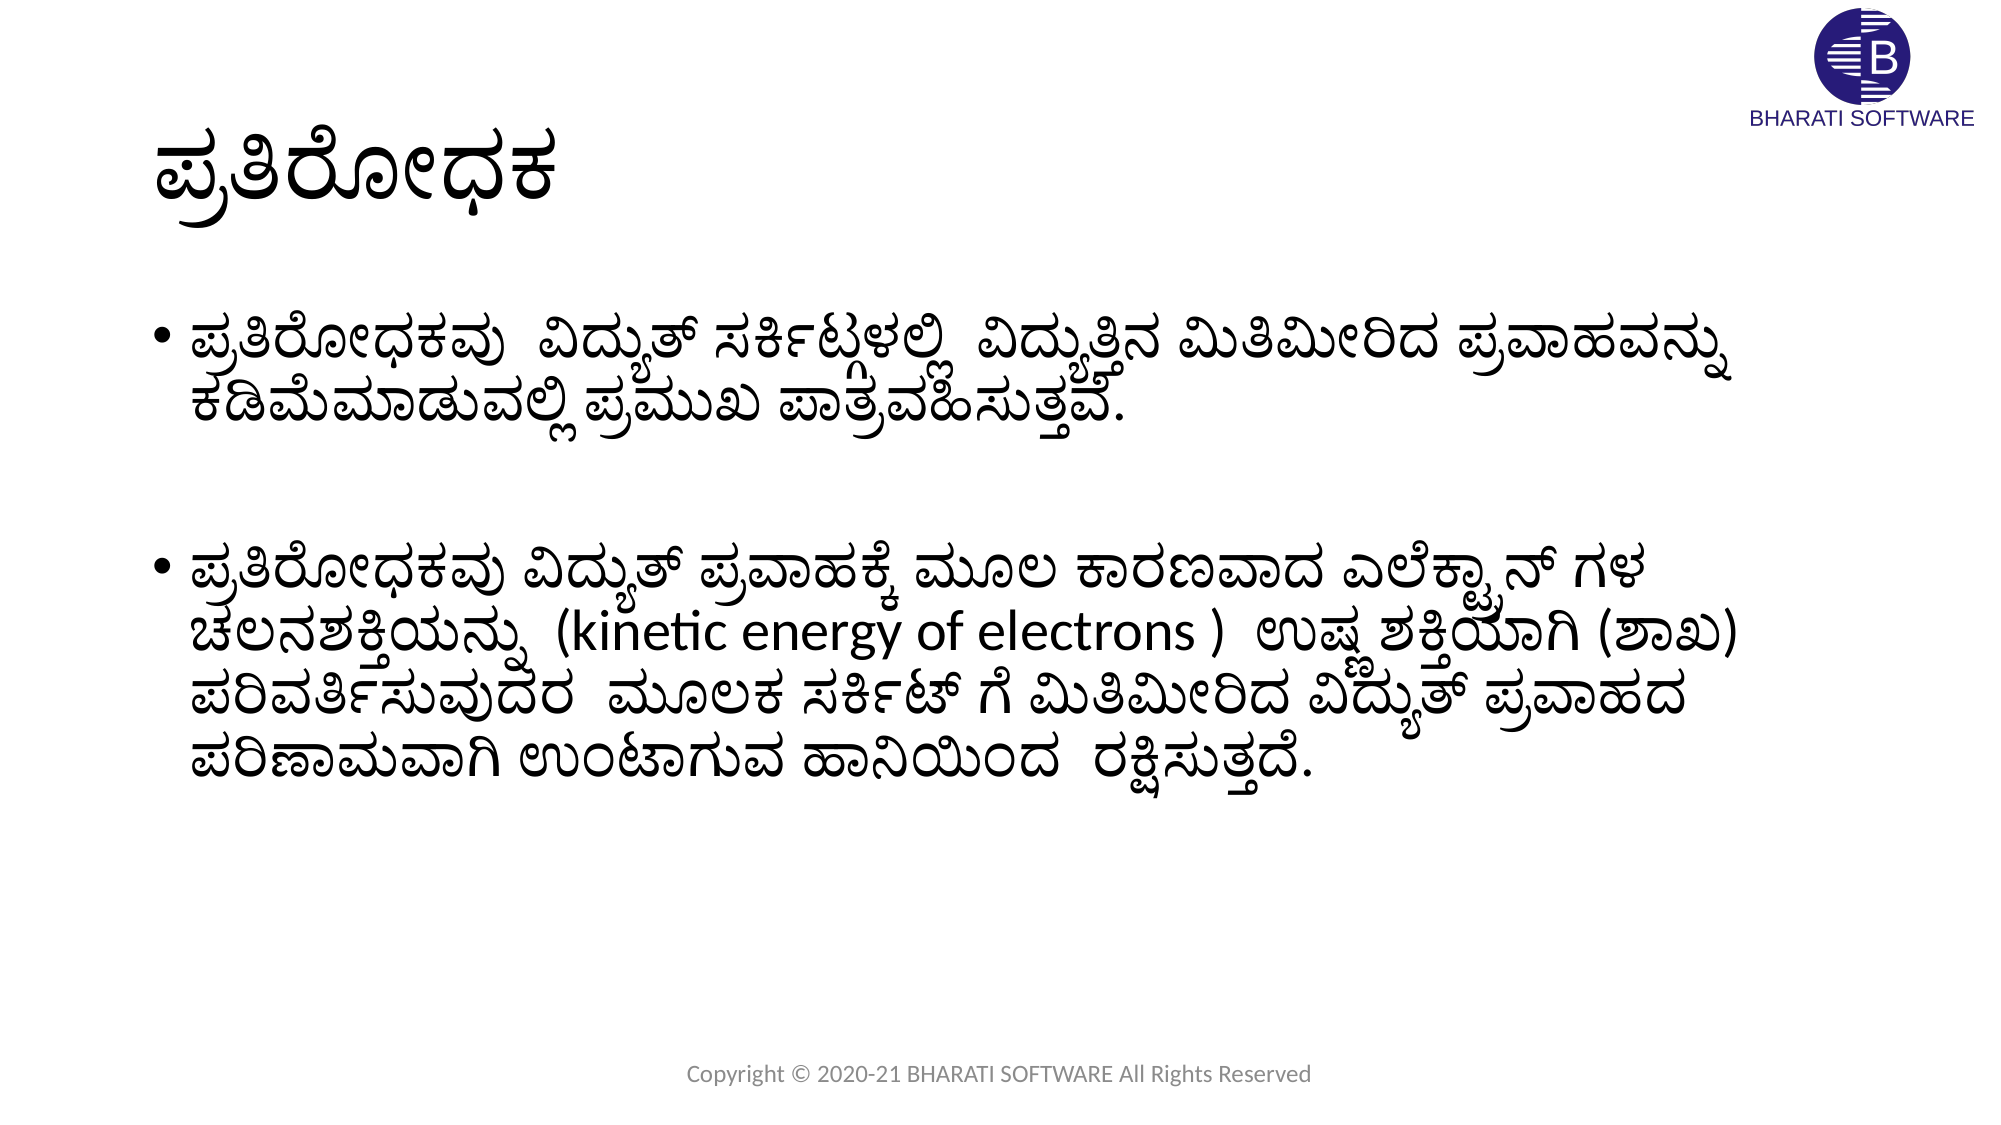

# ಪ್ರತಿರೋಧಕ
ಪ್ರತಿರೋಧಕವು  ವಿದ್ಯುತ್ ಸರ್ಕಿಟ್ಗಳಲ್ಲಿ  ವಿದ್ಯುತ್ತಿನ ಮಿತಿಮೀರಿದ ಪ್ರವಾಹವನ್ನು ಕಡಿಮೆಮಾಡುವಲ್ಲಿ ಪ್ರಮುಖ ಪಾತ್ರವಹಿಸುತ್ತವೆ.

ಪ್ರತಿರೋಧಕವು ವಿದ್ಯುತ್ ಪ್ರವಾಹಕ್ಕೆ ಮೂಲ ಕಾರಣವಾದ ಎಲೆಕ್ಟ್ರಾನ್ ಗಳ ಚಲನಶಕ್ತಿಯನ್ನು  (kinetic energy of electrons )  ಉಷ್ಣ ಶಕ್ತಿಯಾಗಿ (ಶಾಖ) ಪರಿವರ್ತಿಸುವುದರ  ಮೂಲಕ ಸರ್ಕಿಟ್ ಗೆ ಮಿತಿಮೀರಿದ ವಿದ್ಯುತ್ ಪ್ರವಾಹದ  ಪರಿಣಾಮವಾಗಿ ಉಂಟಾಗುವ ಹಾನಿಯಿಂದ  ರಕ್ಷಿಸುತ್ತದೆ.
Copyright © 2020-21 BHARATI SOFTWARE All Rights Reserved